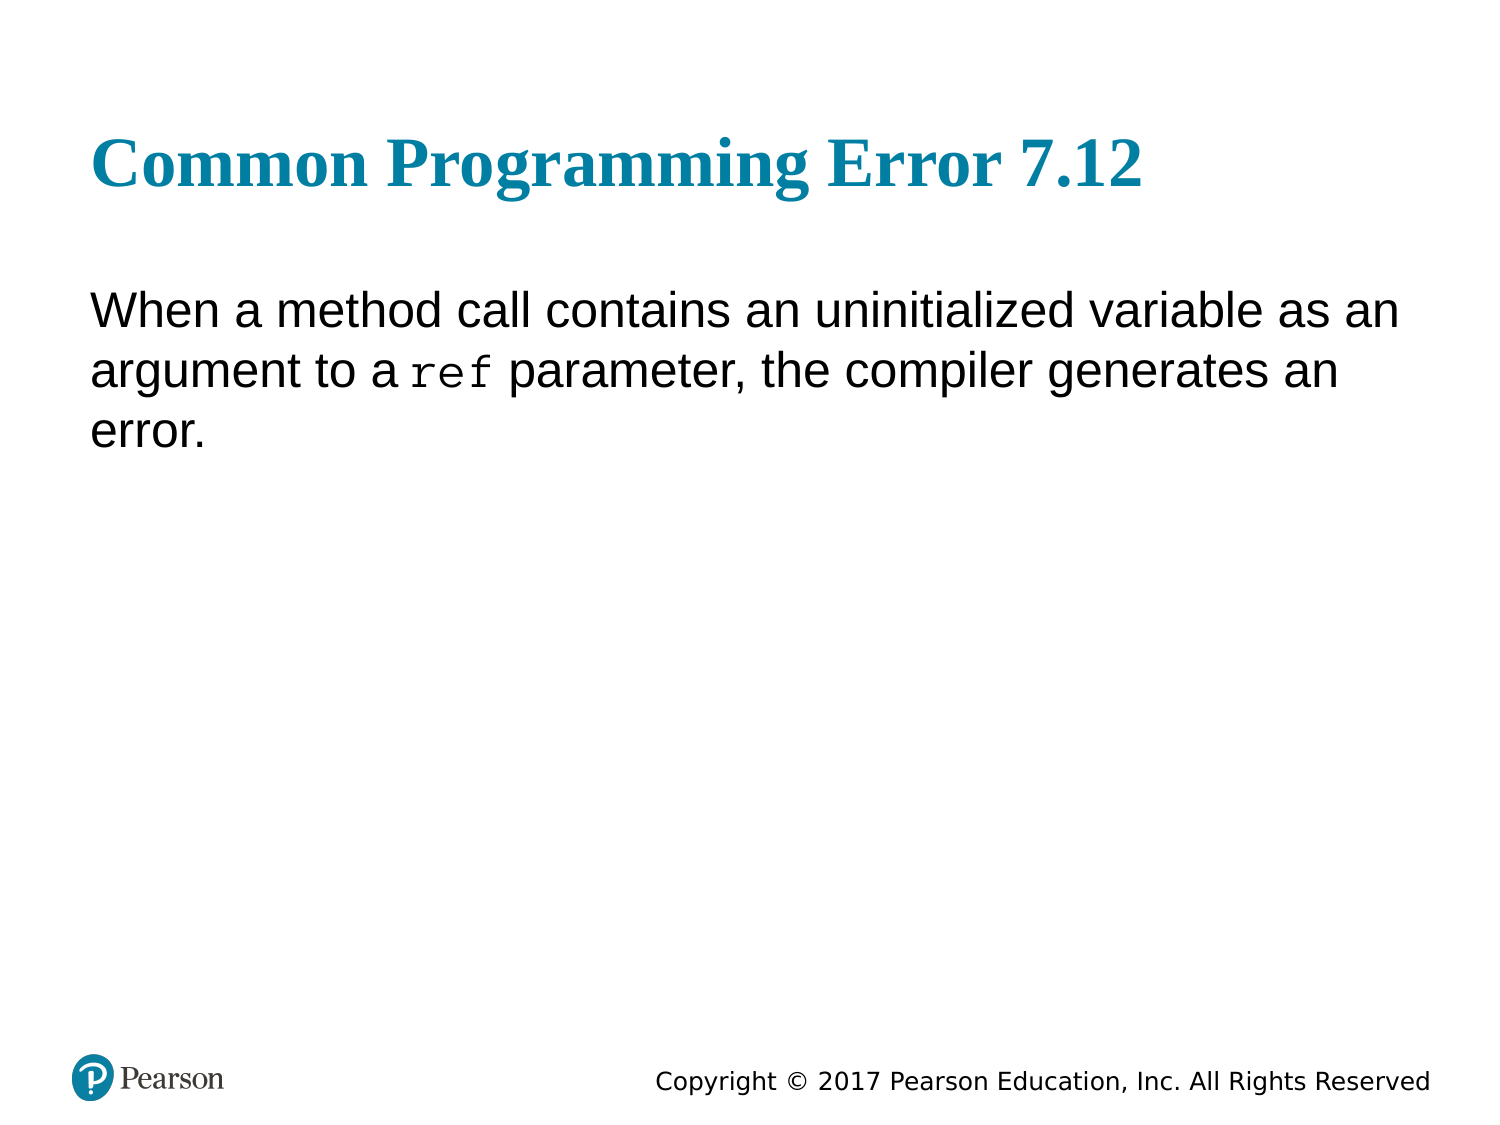

# Common Programming Error 7.12
When a method call contains an uninitialized variable as an argument to a ref parameter, the compiler generates an error.